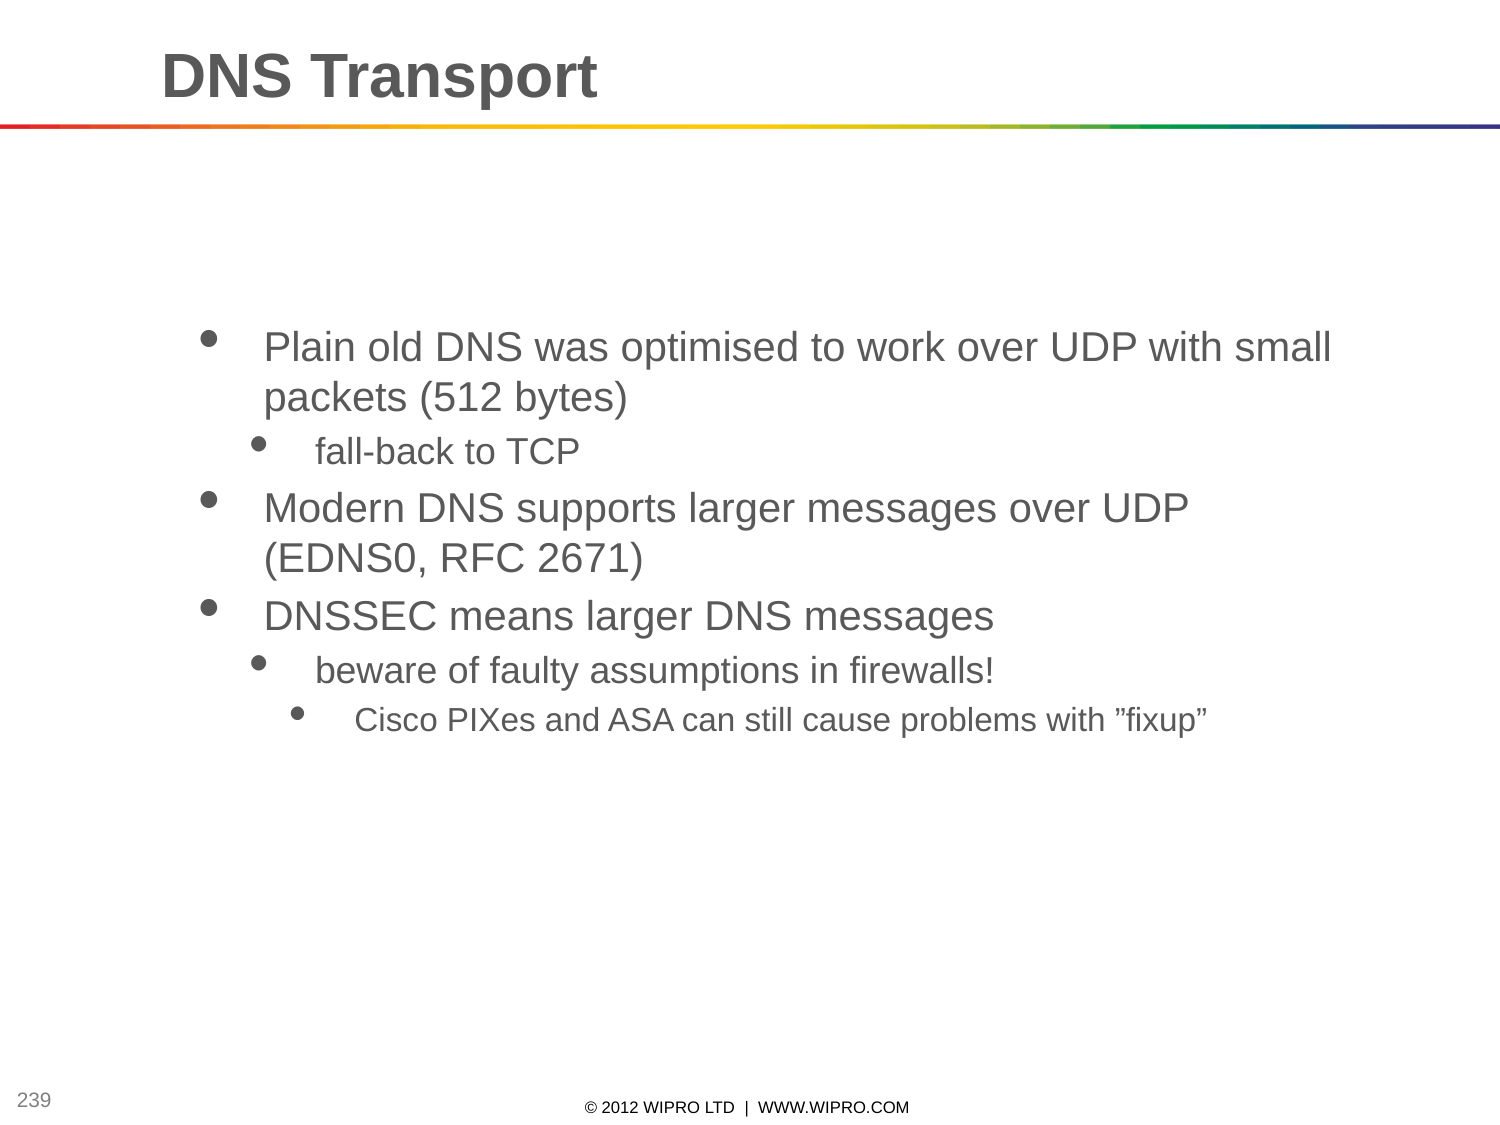

DNS Transport
Plain old DNS was optimised to work over UDP with small packets (512 bytes)
fall-back to TCP
Modern DNS supports larger messages over UDP (EDNS0, RFC 2671)
DNSSEC means larger DNS messages
beware of faulty assumptions in firewalls!
Cisco PIXes and ASA can still cause problems with ”fixup”